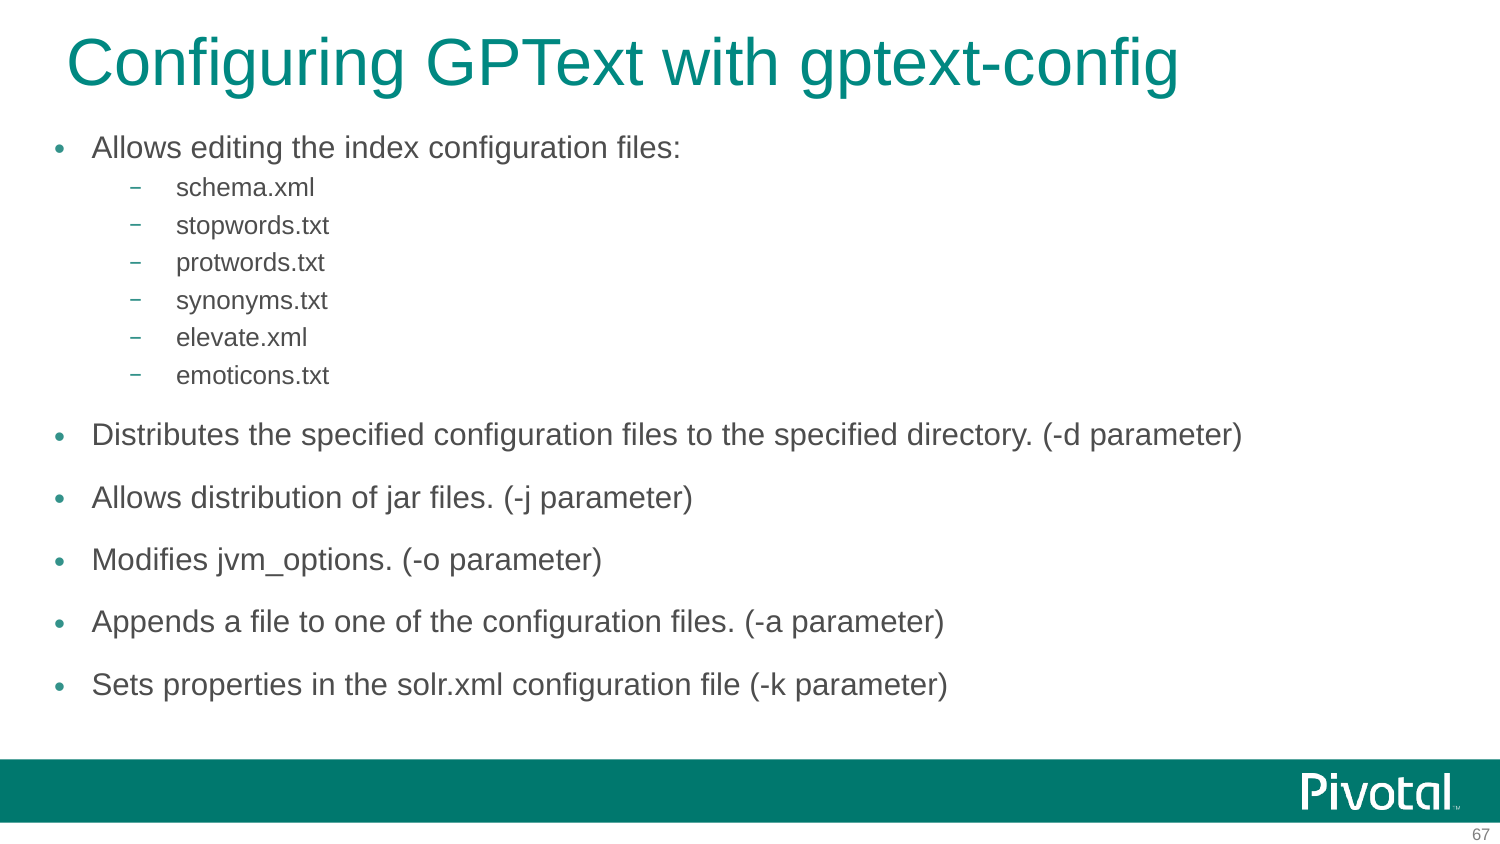

# Configuring GPText with gptext-config
Allows editing the index configuration files:
schema.xml
stopwords.txt
protwords.txt
synonyms.txt
elevate.xml
emoticons.txt
Distributes the specified configuration files to the specified directory. (-d parameter)
Allows distribution of jar files. (-j parameter)
Modifies jvm_options. (-o parameter)
Appends a file to one of the configuration files. (-a parameter)
Sets properties in the solr.xml configuration file (-k parameter)